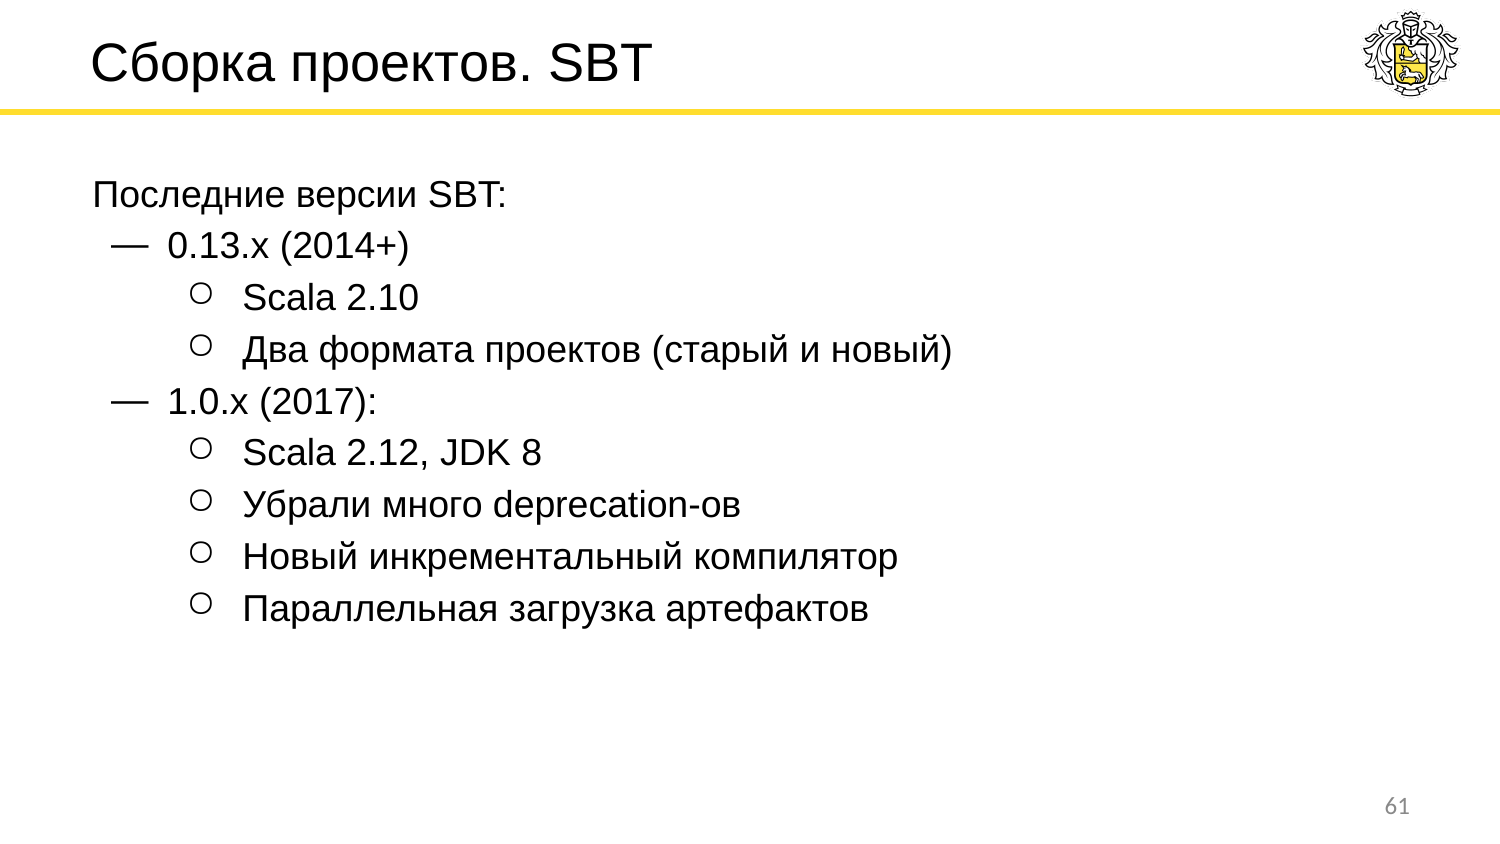

# Сборка проектов. SBT
Последние версии SBT:
0.13.x (2014+)
Scala 2.10
Два формата проектов (старый и новый)
1.0.x (2017):
Scala 2.12, JDK 8
Убрали много deprecation-ов
Новый инкрементальный компилятор
Параллельная загрузка артефактов
61